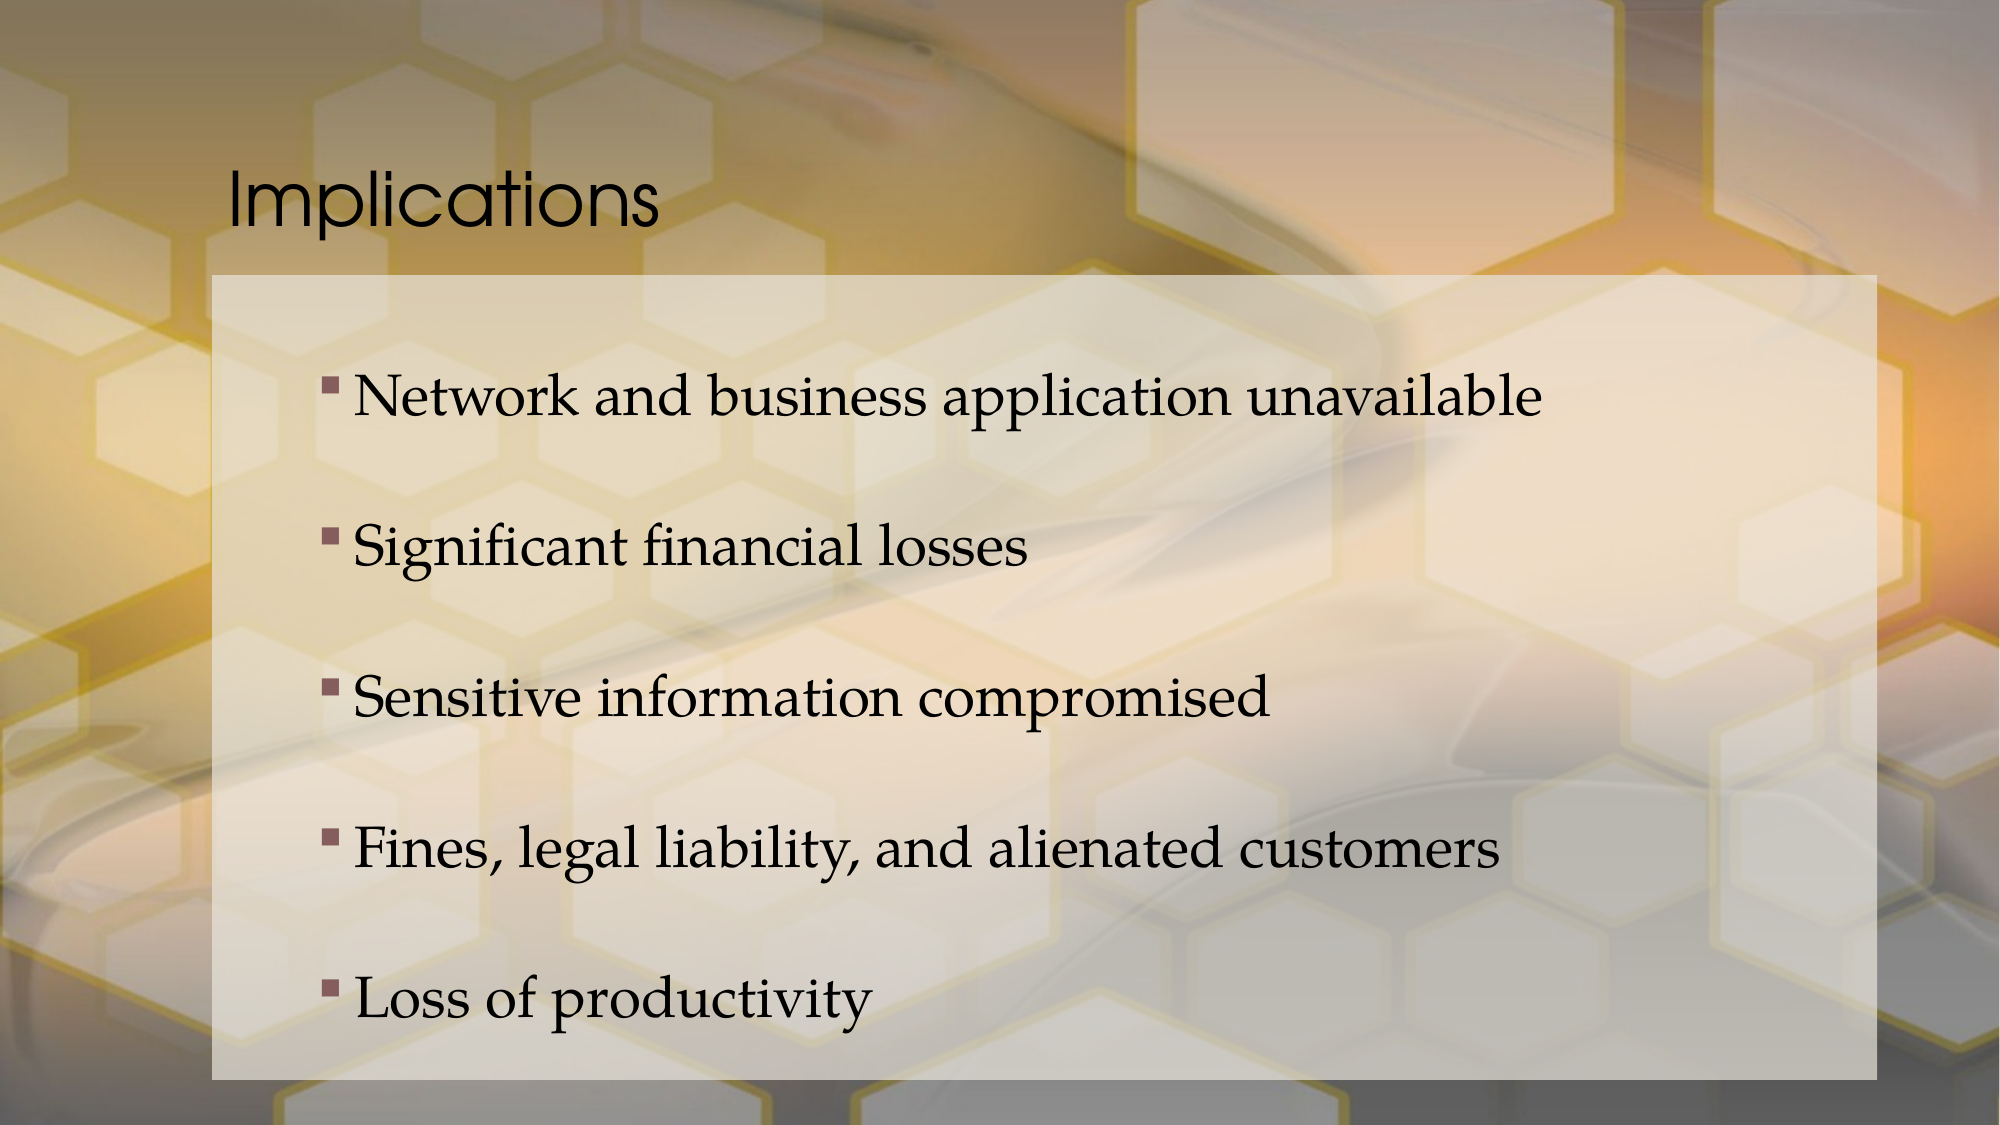

# Implications

Network and business application unavailable

Significant financial losses

Sensitive information compromised

Fines, legal liability, and alienated customers

Loss of productivity